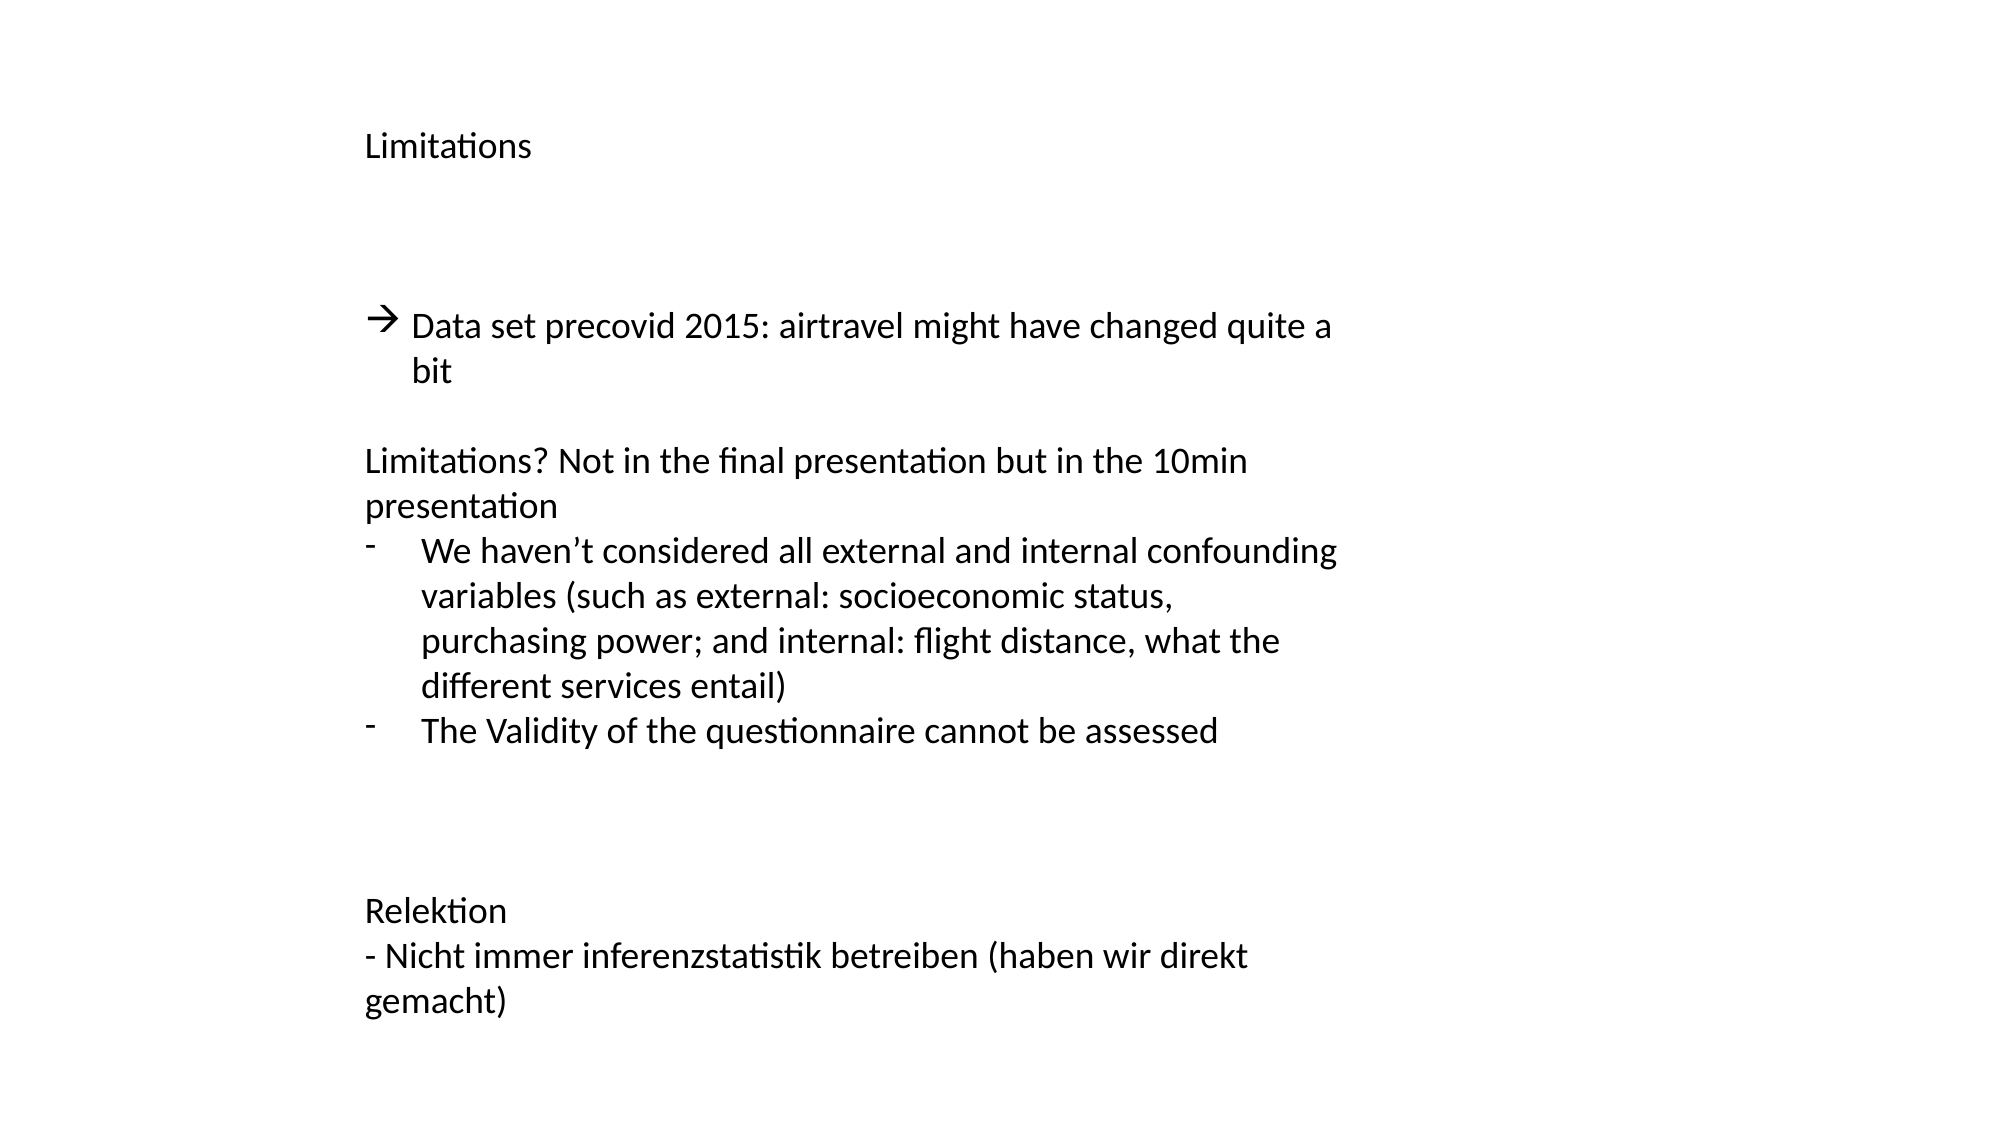

Limitations

Data set precovid 2015: airtravel might have changed quite a bit

Limitations? Not in the final presentation but in the 10min presentation
We haven’t considered all external and internal confounding variables (such as external: socioeconomic status, purchasing power; and internal: flight distance, what the different services entail)
The Validity of the questionnaire cannot be assessed

Relektion
- Nicht immer inferenzstatistik betreiben (haben wir direkt gemacht)